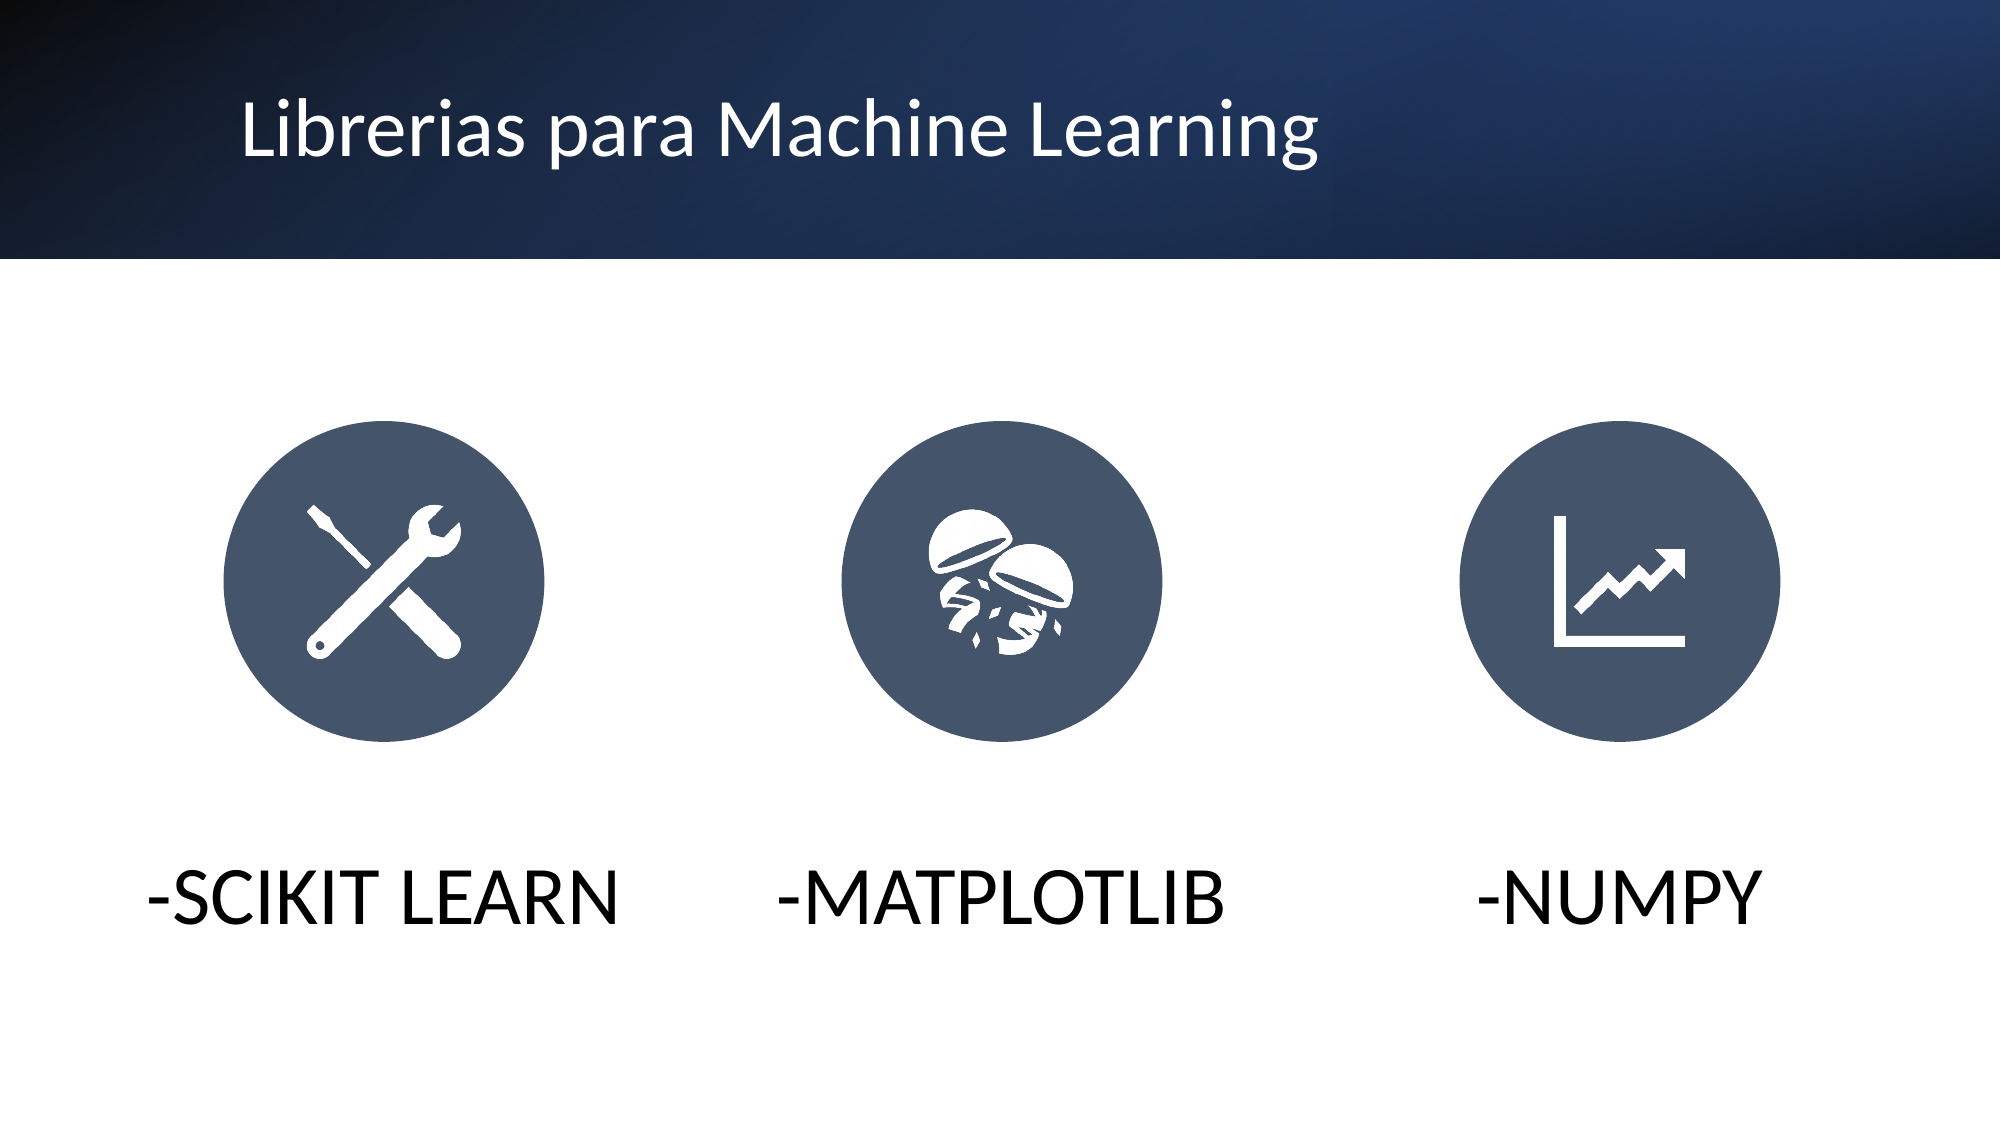

# Librerias para Machine Learning
-Scikit Learn
-Matplotlib
-Numpy